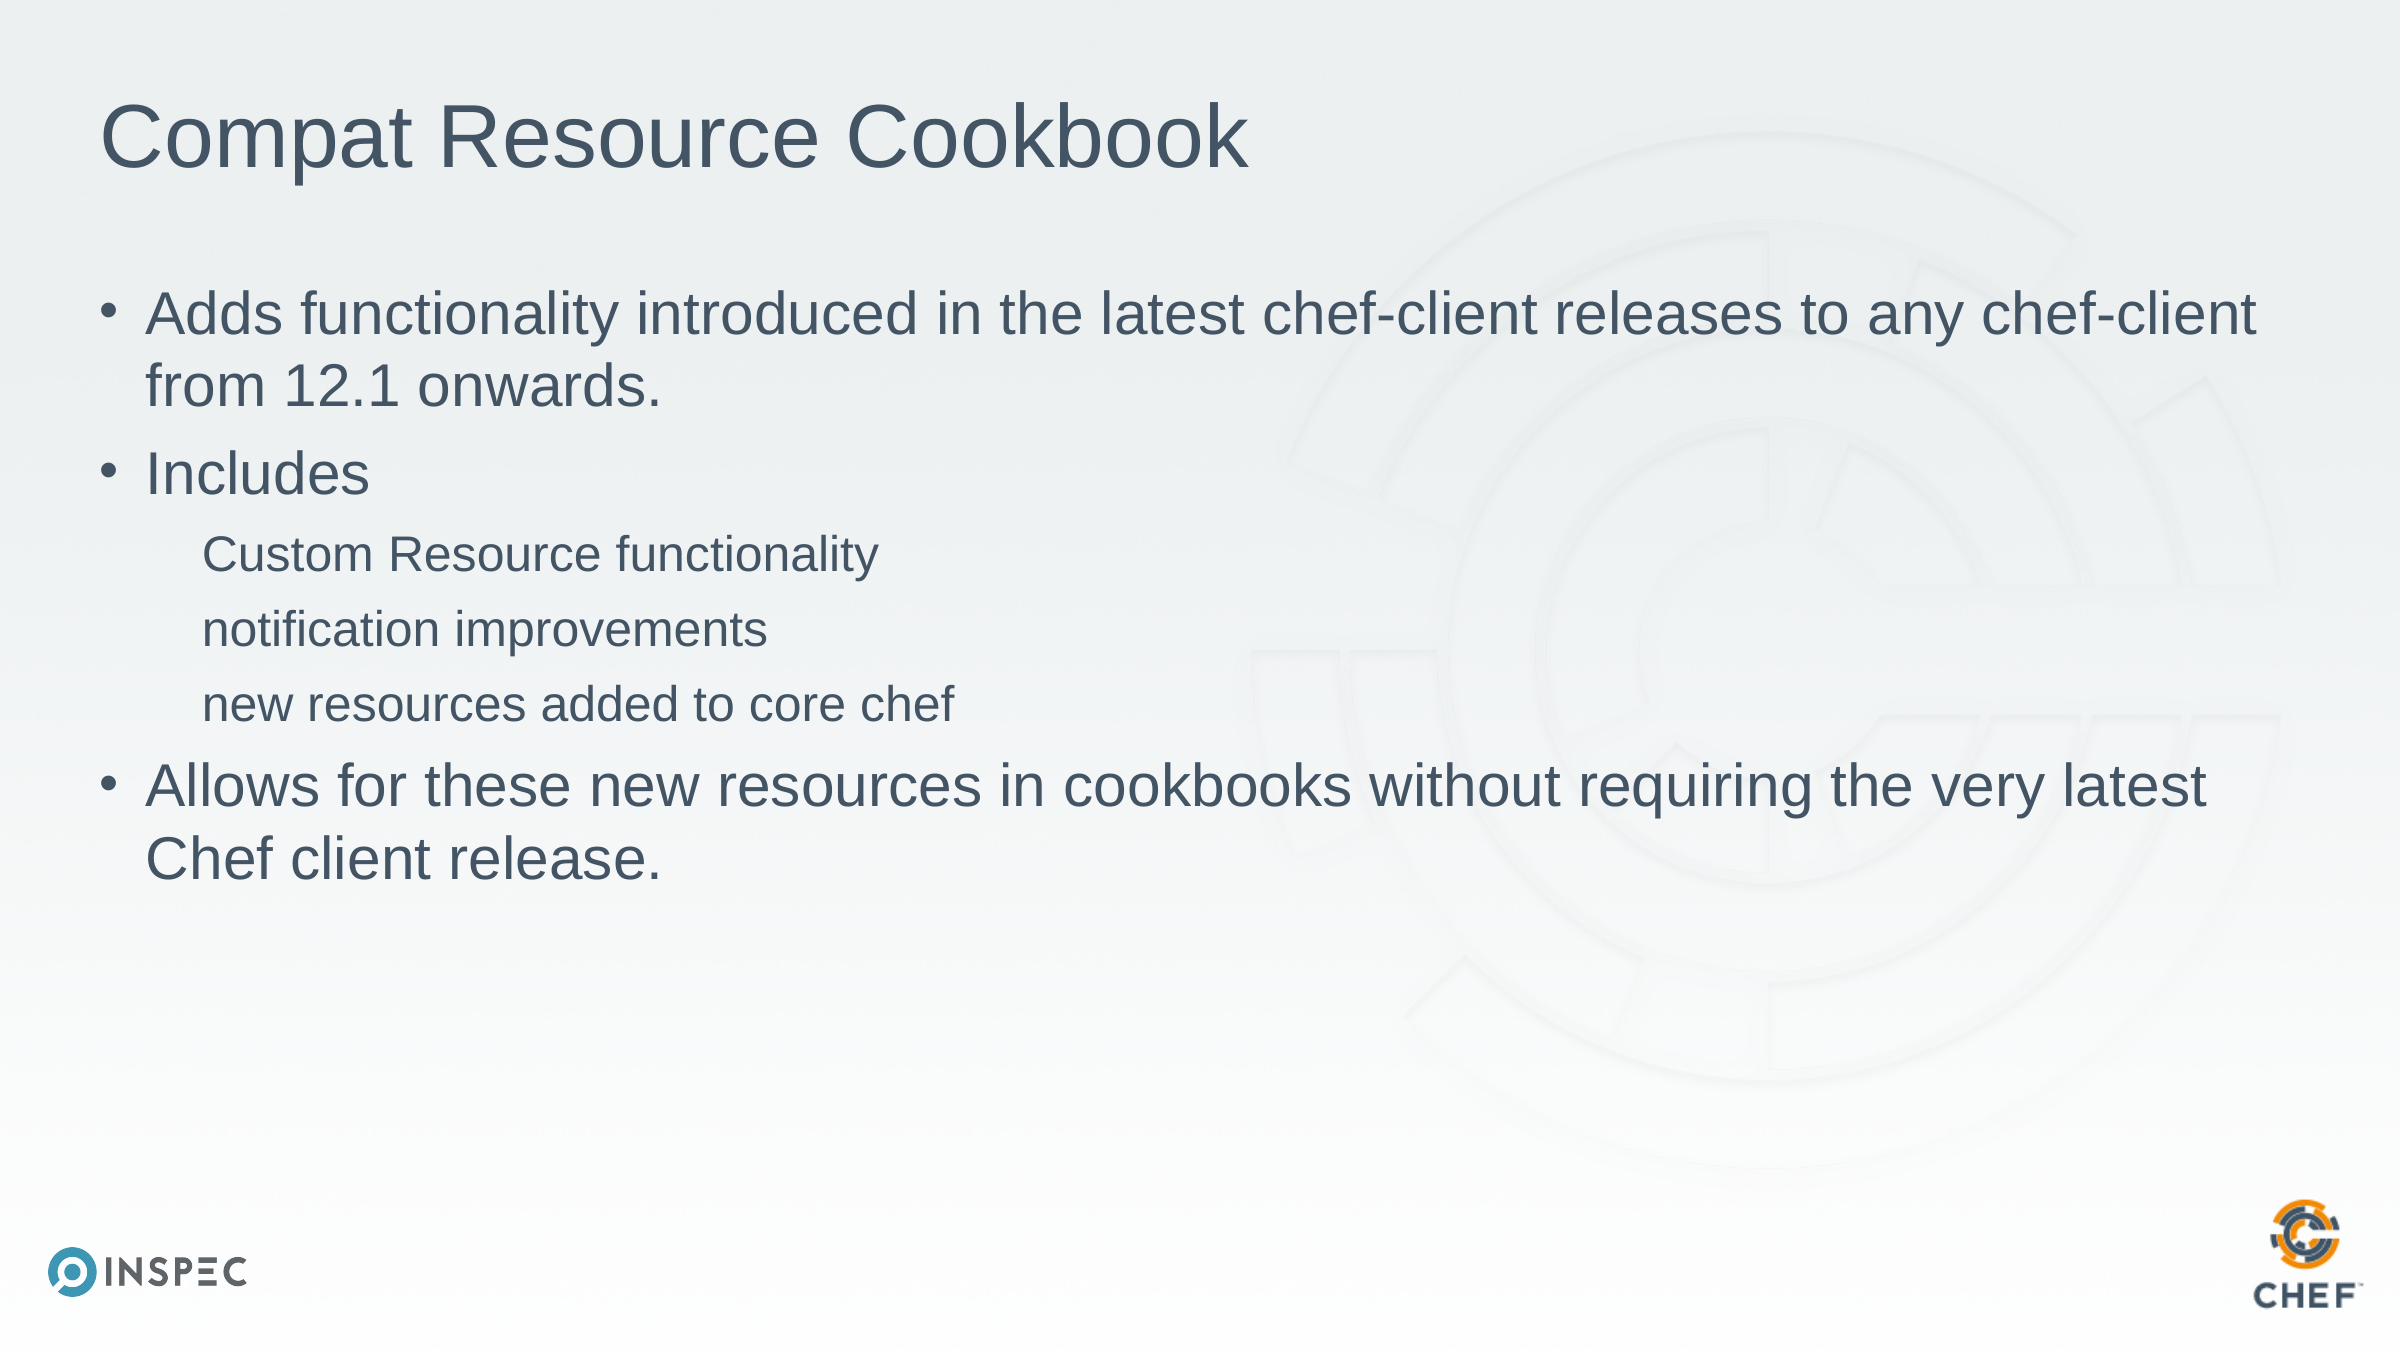

# Compat Resource Cookbook
Adds functionality introduced in the latest chef-client releases to any chef-client from 12.1 onwards.
Includes
Custom Resource functionality
notification improvements
new resources added to core chef
Allows for these new resources in cookbooks without requiring the very latest Chef client release.